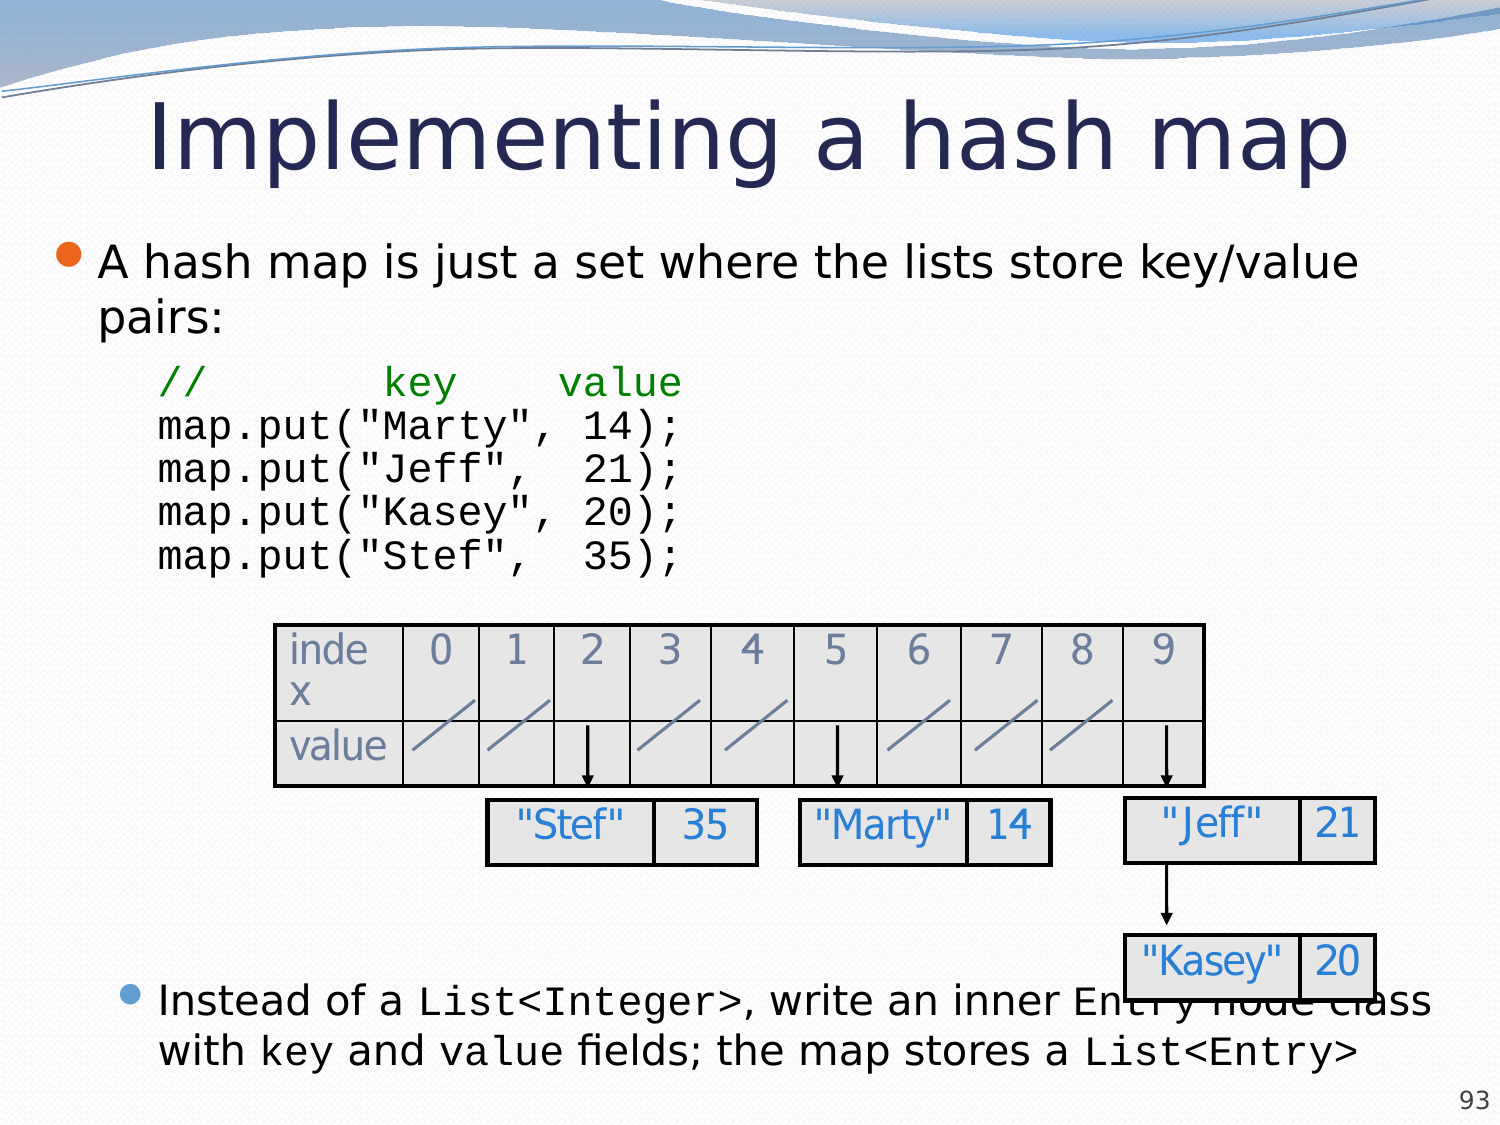

# Implementing a hash map
A hash map is just a set where the lists store key/value pairs:

	//       key    value
	map.put("Marty", 14);
	map.put("Jeff",  21);
	map.put("Kasey", 20);
	map.put("Stef",  35);

Instead of a List<Integer>, write an inner Entry node class with key and value fields; the map stores a List<Entry>
| index | 0 | 1 | 2 | 3 | 4 | 5 | 6 | 7 | 8 | 9 |
| --- | --- | --- | --- | --- | --- | --- | --- | --- | --- | --- |
| value |  |  |  |  |  |  |  |  |  |  |

| "Jeff" | 21 |
| --- | --- |
| "Stef" | 35 |
| --- | --- |
| "Marty" | 14 |
| --- | --- |

| "Kasey" | 20 |
| --- | --- |